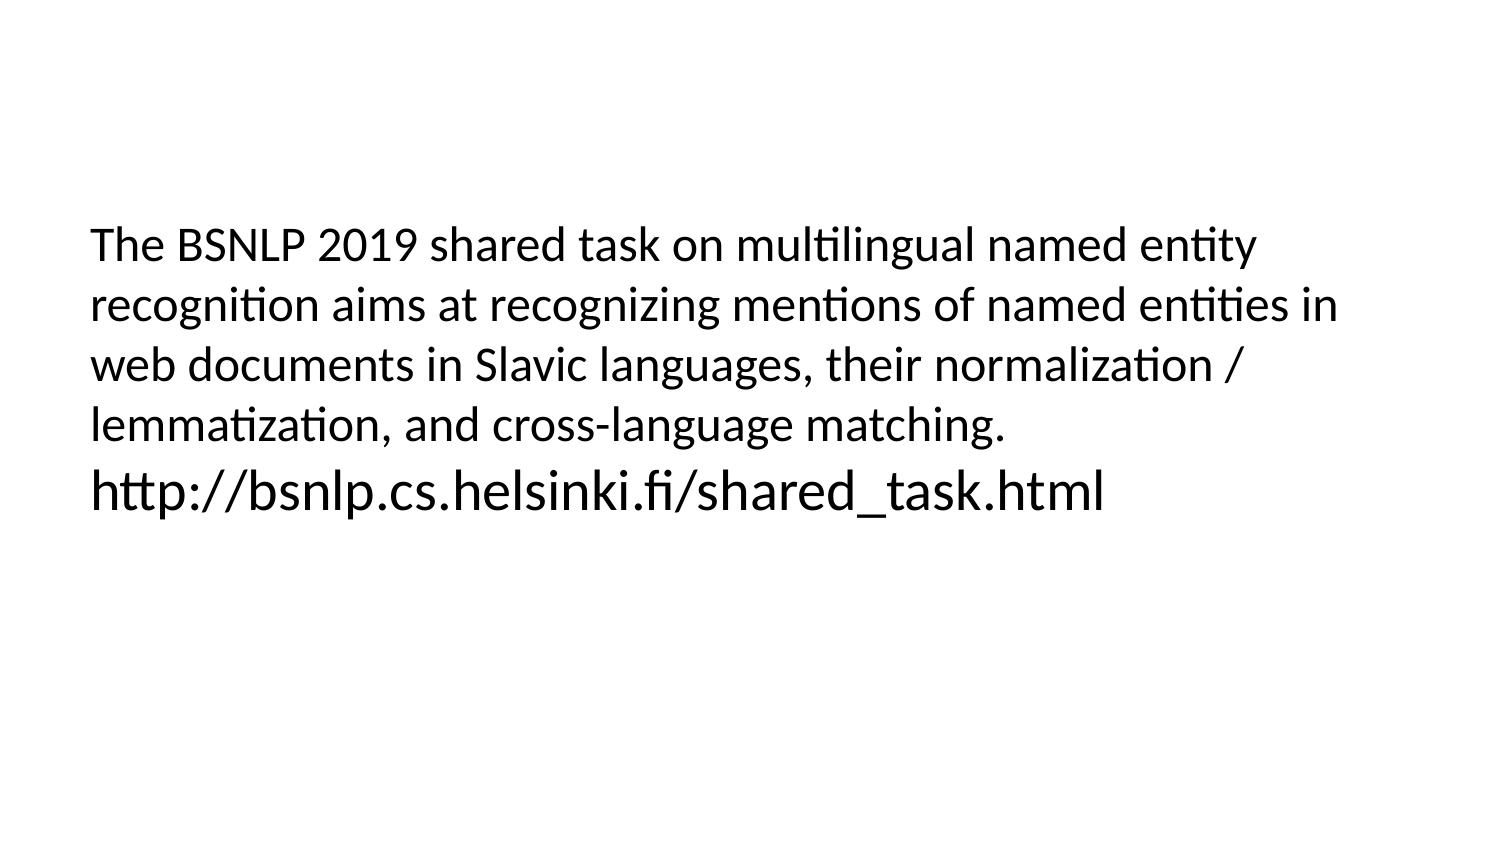

#
The BSNLP 2019 shared task on multilingual named entity recognition aims at recognizing mentions of named entities in web documents in Slavic languages, their normalization / lemmatization, and cross-language matching.
http://bsnlp.cs.helsinki.fi/shared_task.html